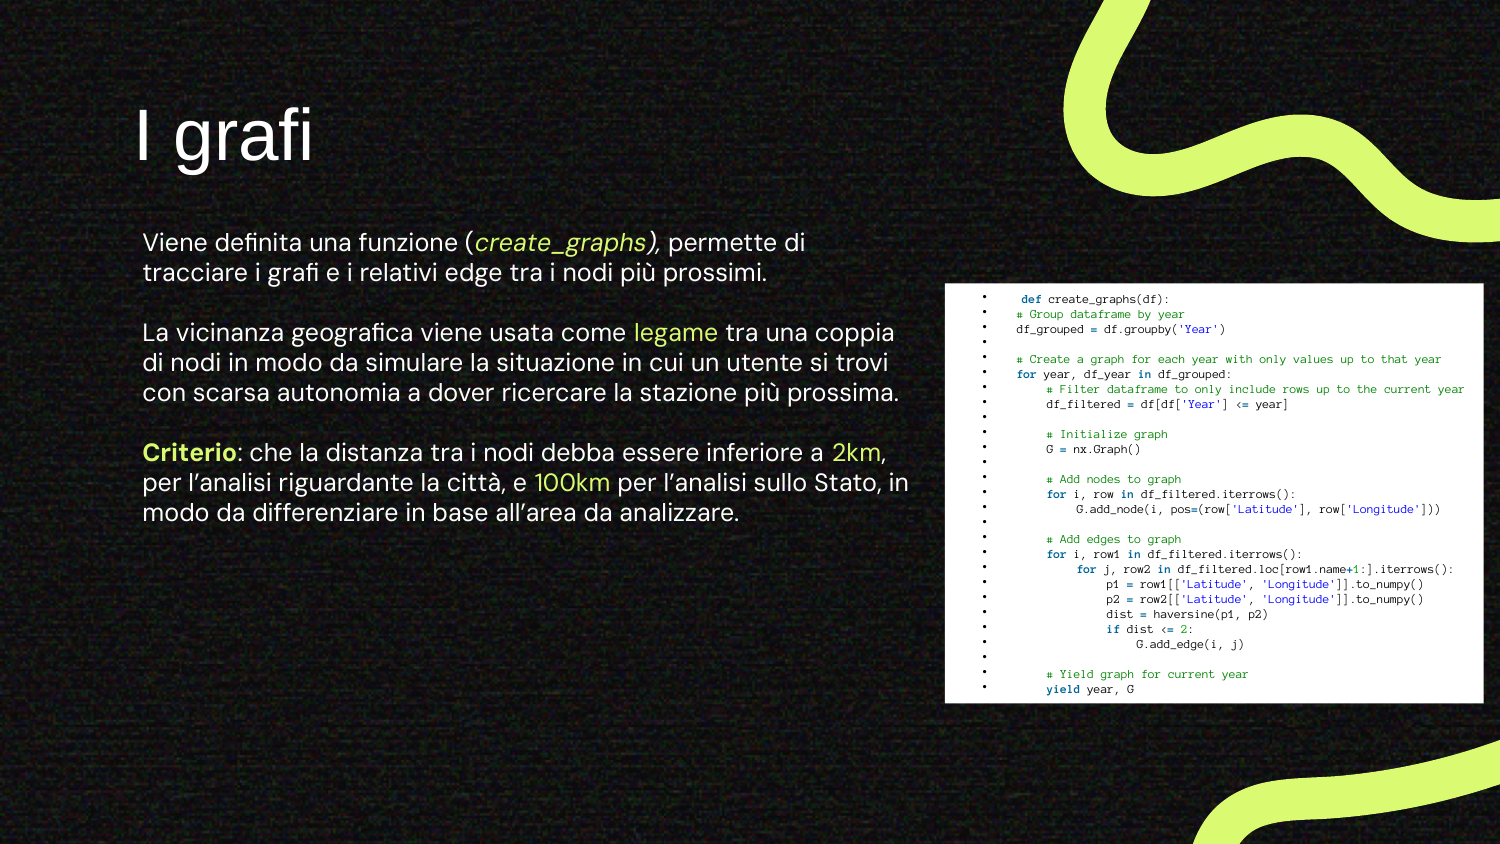

# I grafi
Viene definita una funzione (create_graphs), permette di tracciare i grafi e i relativi edge tra i nodi più prossimi.

La vicinanza geografica viene usata come legame tra una coppia di nodi in modo da simulare la situazione in cui un utente si trovi con scarsa autonomia a dover ricercare la stazione più prossima.

Criterio: che la distanza tra i nodi debba essere inferiore a 2km, per l’analisi riguardante la città, e 100km per l’analisi sullo Stato, in modo da differenziare in base all’area da analizzare.
          def create_graphs(df):
    # Group dataframe by year
    df_grouped = df.groupby('Year')

    # Create a graph for each year with only values up to that year
    for year, df_year in df_grouped:
        # Filter dataframe to only include rows up to the current year
        df_filtered = df[df['Year'] <= year]

        # Initialize graph
        G = nx.Graph()

        # Add nodes to graph
        for i, row in df_filtered.iterrows():
            G.add_node(i, pos=(row['Latitude'], row['Longitude']))

        # Add edges to graph
        for i, row1 in df_filtered.iterrows():
            for j, row2 in df_filtered.loc[row1.name+1:].iterrows():
                p1 = row1[['Latitude', 'Longitude']].to_numpy()
                p2 = row2[['Latitude', 'Longitude']].to_numpy()
                dist = haversine(p1, p2)
                if dist <= 2:
                    G.add_edge(i, j)

        # Yield graph for current year
        yield year, G